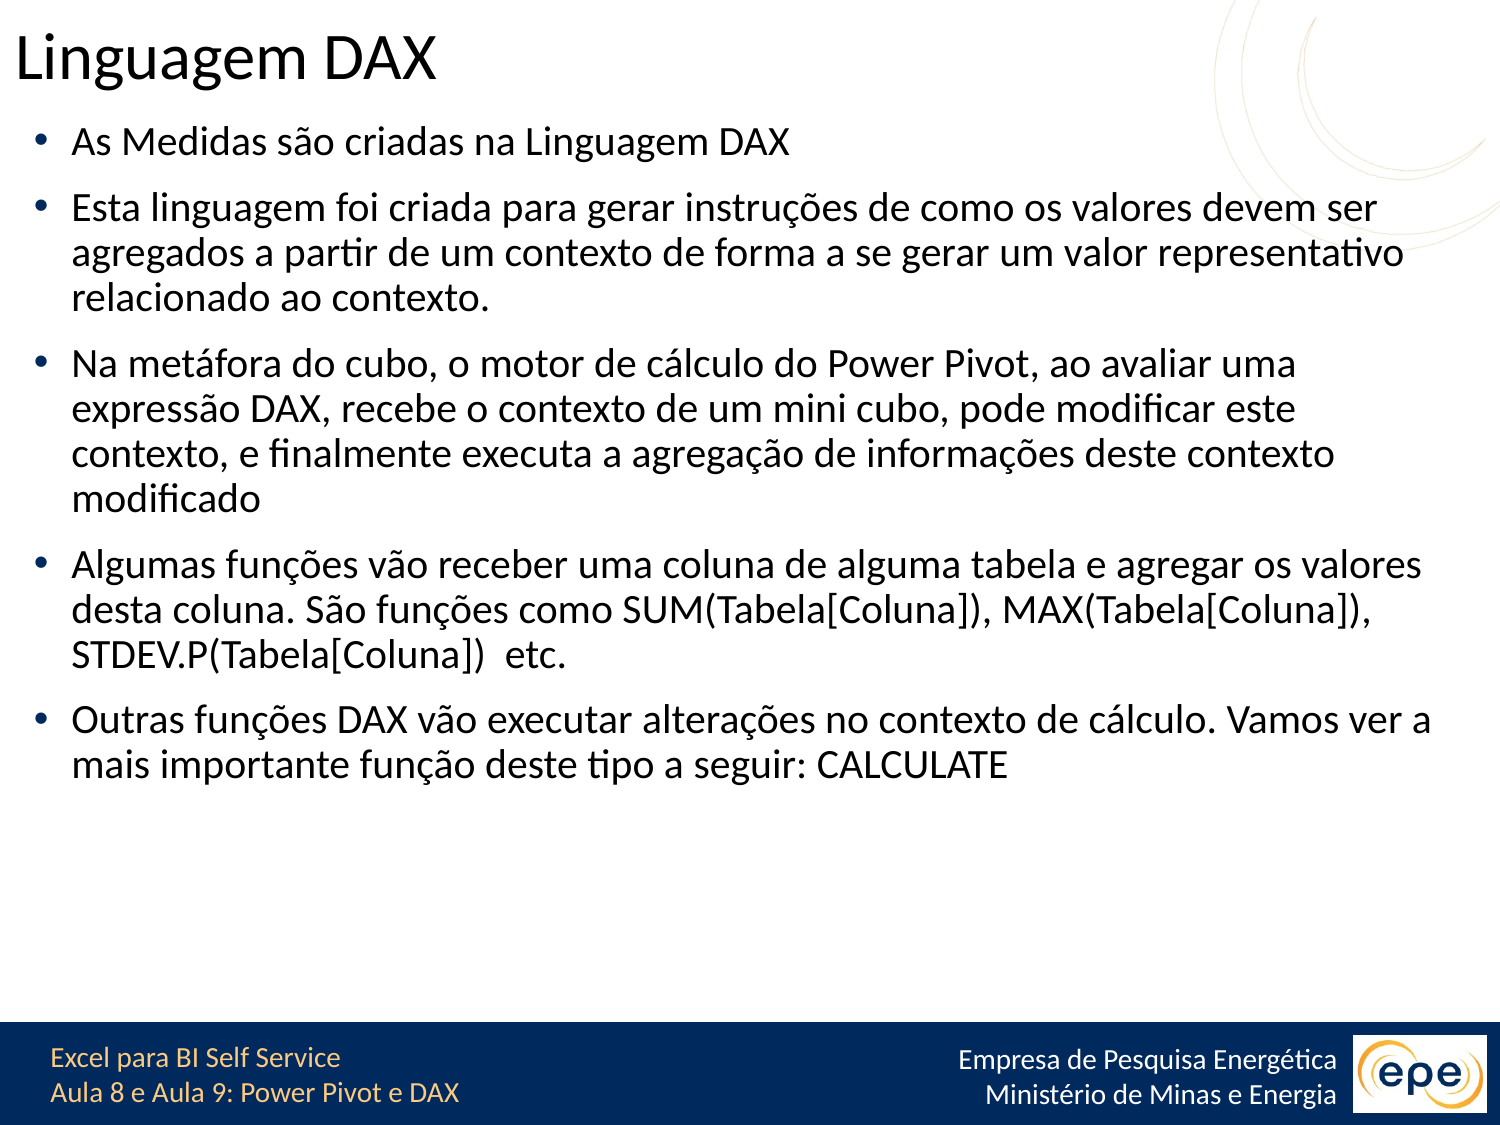

# Linguagem DAX
As Medidas são criadas na Linguagem DAX
Esta linguagem foi criada para gerar instruções de como os valores devem ser agregados a partir de um contexto de forma a se gerar um valor representativo relacionado ao contexto.
Na metáfora do cubo, o motor de cálculo do Power Pivot, ao avaliar uma expressão DAX, recebe o contexto de um mini cubo, pode modificar este contexto, e finalmente executa a agregação de informações deste contexto modificado
Algumas funções vão receber uma coluna de alguma tabela e agregar os valores desta coluna. São funções como SUM(Tabela[Coluna]), MAX(Tabela[Coluna]), STDEV.P(Tabela[Coluna])  etc.
Outras funções DAX vão executar alterações no contexto de cálculo. Vamos ver a mais importante função deste tipo a seguir: CALCULATE